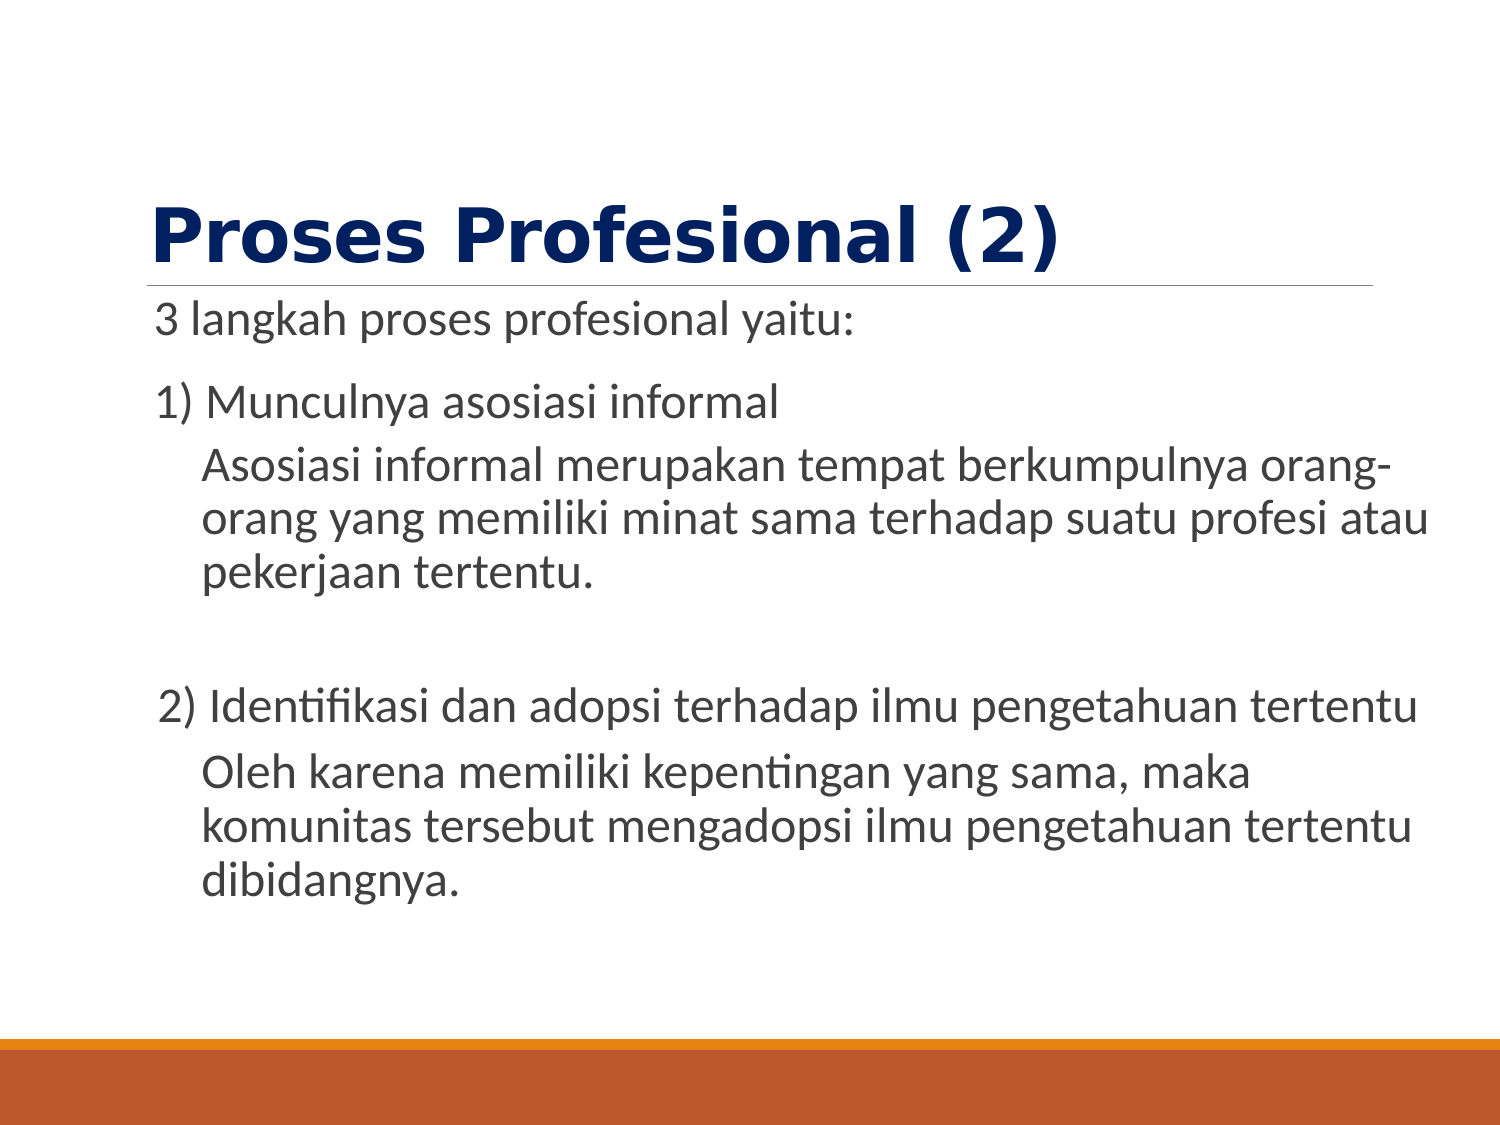

# Proses Profesional (2)
3 langkah proses profesional yaitu:
1) Munculnya asosiasi informal
Asosiasi informal merupakan tempat berkumpulnya orang-orang yang memiliki minat sama terhadap suatu profesi atau pekerjaan tertentu.

2) Identifikasi dan adopsi terhadap ilmu pengetahuan tertentu
Oleh karena memiliki kepentingan yang sama, maka komunitas tersebut mengadopsi ilmu pengetahuan tertentu dibidangnya.